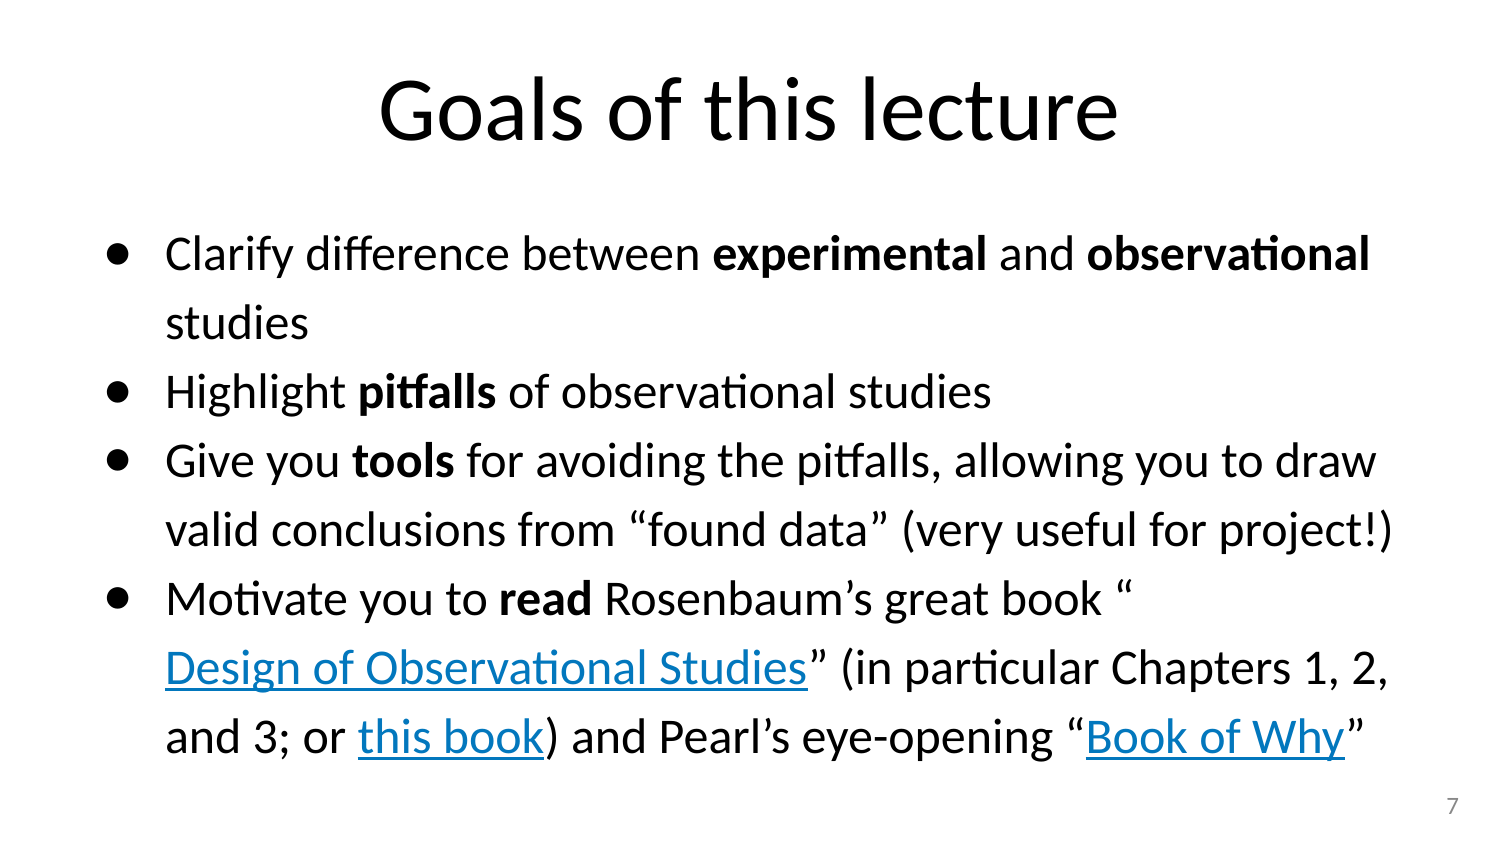

# Goals of this lecture
Clarify difference between experimental and observational studies
Highlight pitfalls of observational studies
Give you tools for avoiding the pitfalls, allowing you to draw valid conclusions from “found data” (very useful for project!)
Motivate you to read Rosenbaum’s great book “Design of Observational Studies” (in particular Chapters 1, 2, and 3; or this book) and Pearl’s eye-opening “Book of Why”
7